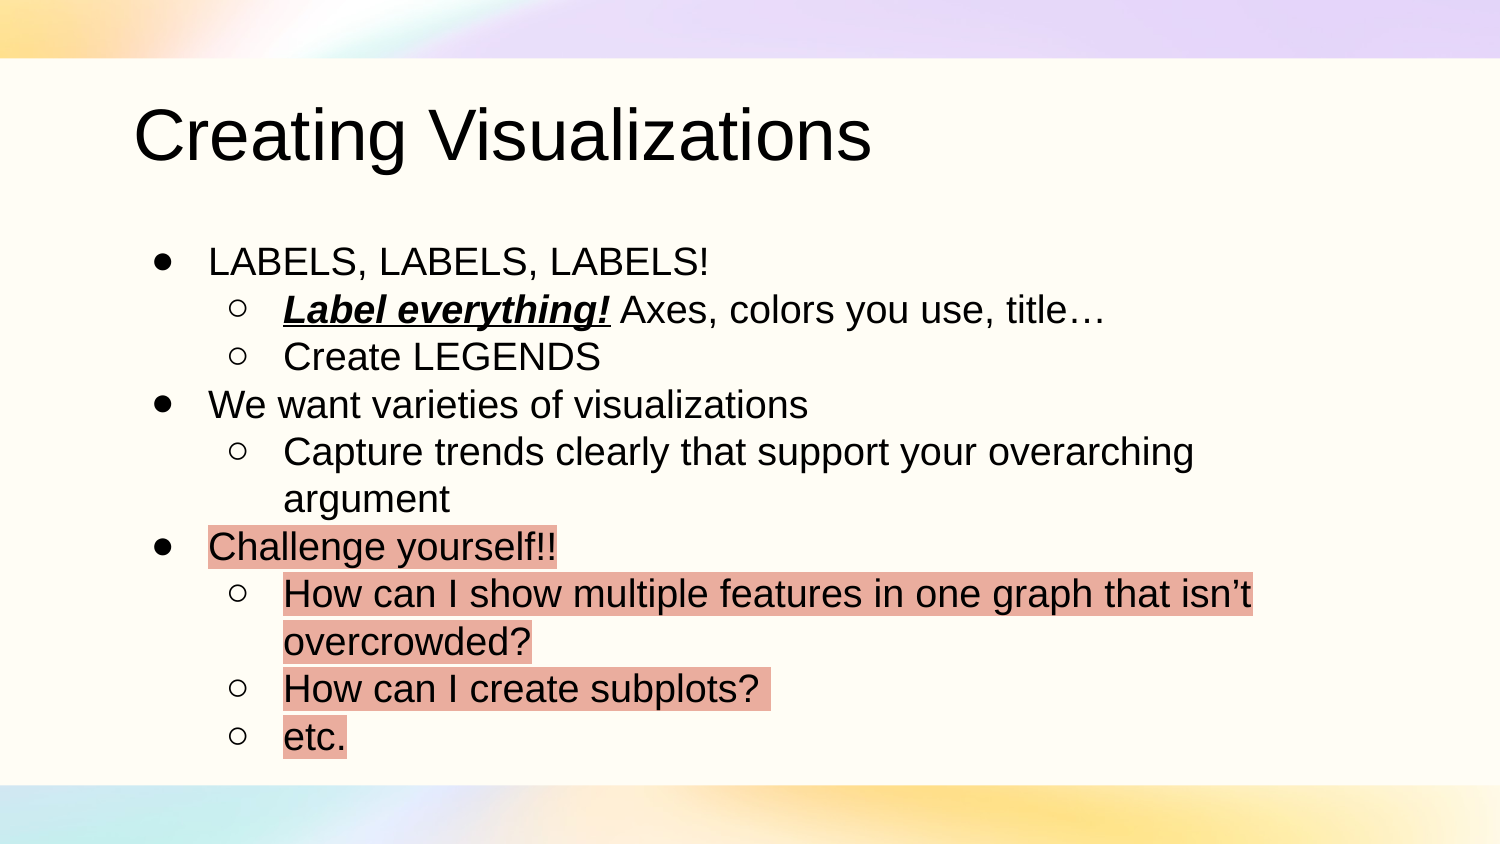

# Creating Visualizations
LABELS, LABELS, LABELS!
Label everything! Axes, colors you use, title…
Create LEGENDS
We want varieties of visualizations
Capture trends clearly that support your overarching argument
Challenge yourself!!
How can I show multiple features in one graph that isn’t overcrowded?
How can I create subplots?
etc.